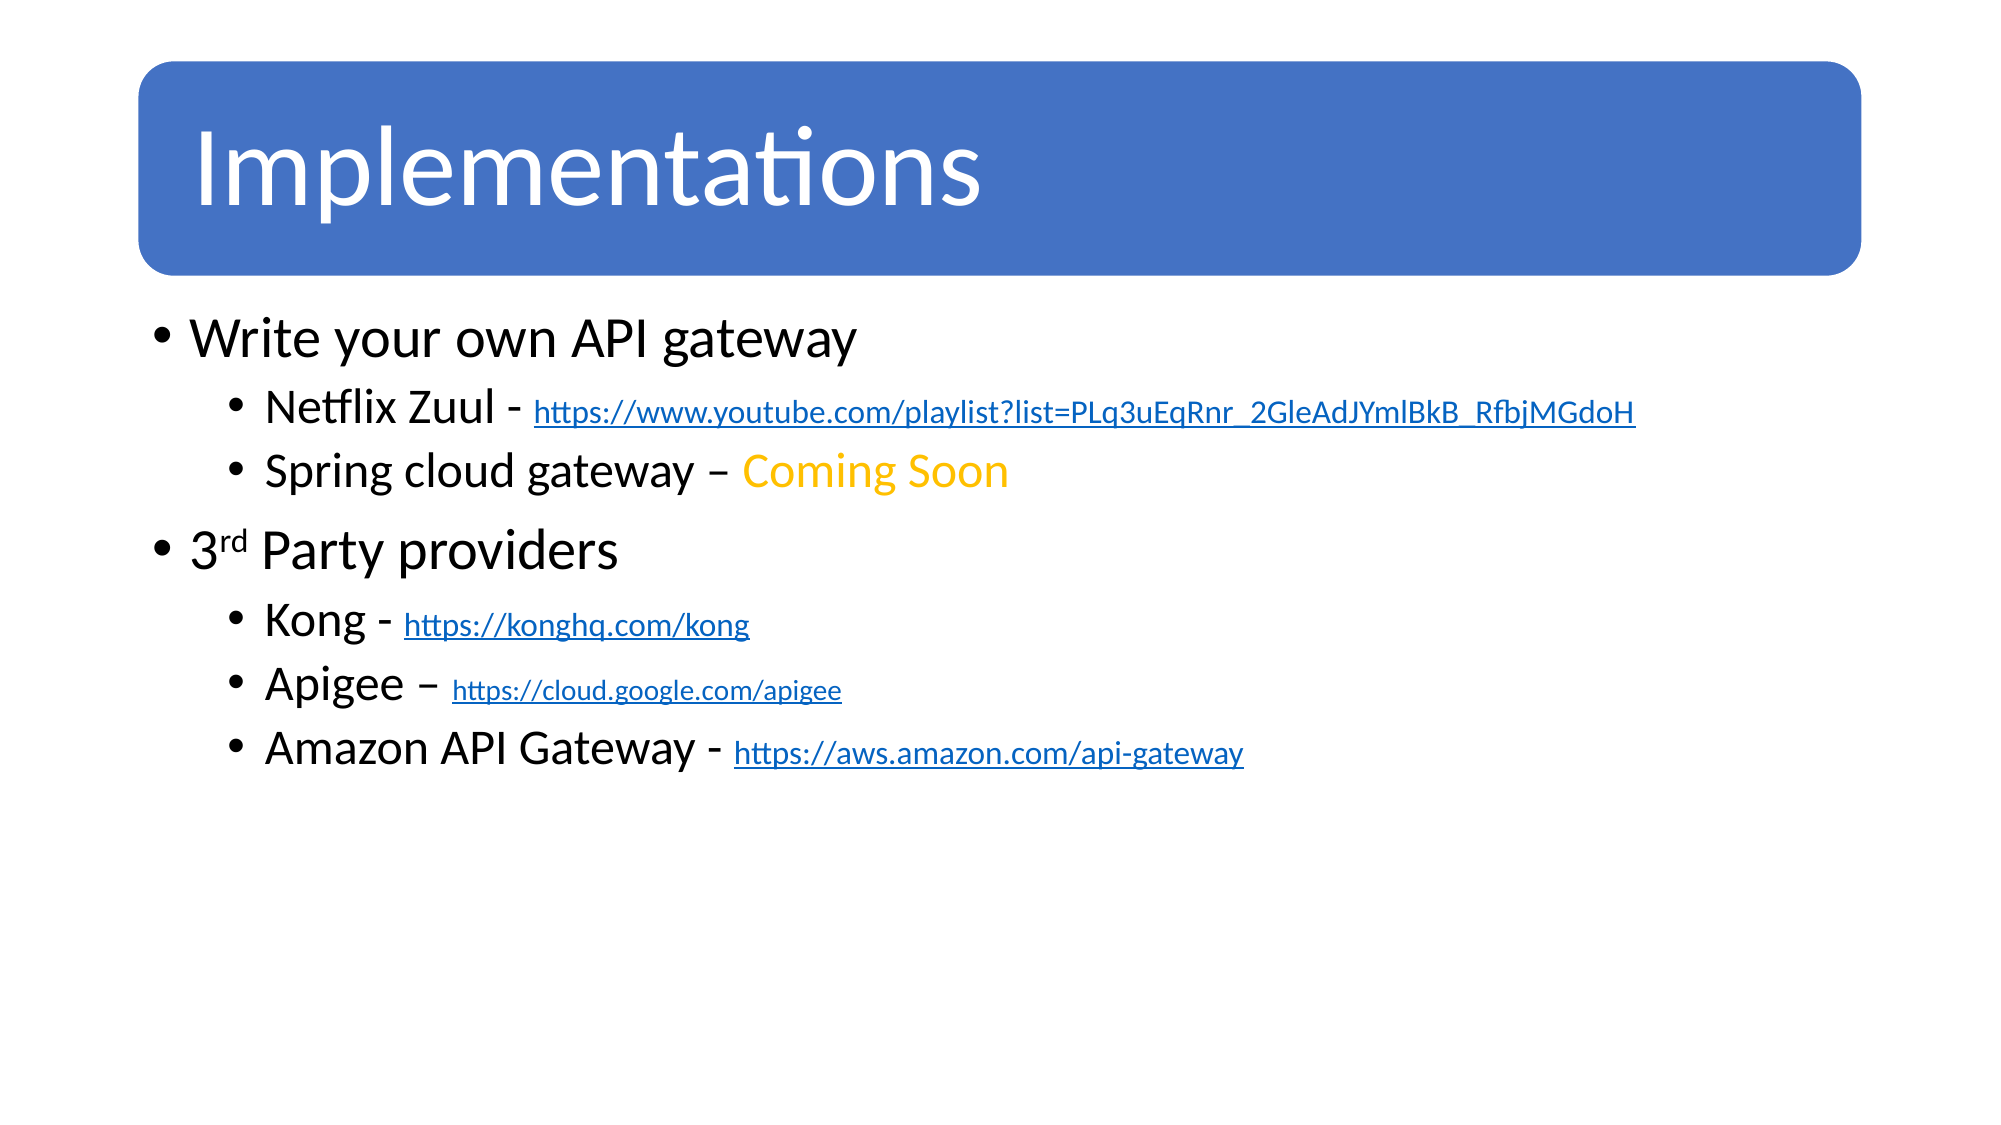

Implementations
Write your own API gateway
Netflix Zuul - https://www.youtube.com/playlist?list=PLq3uEqRnr_2GleAdJYmlBkB_RfbjMGdoH
Spring cloud gateway – Coming Soon
3rd Party providers
Kong - https://konghq.com/kong
Apigee – https://cloud.google.com/apigee
Amazon API Gateway - https://aws.amazon.com/api-gateway